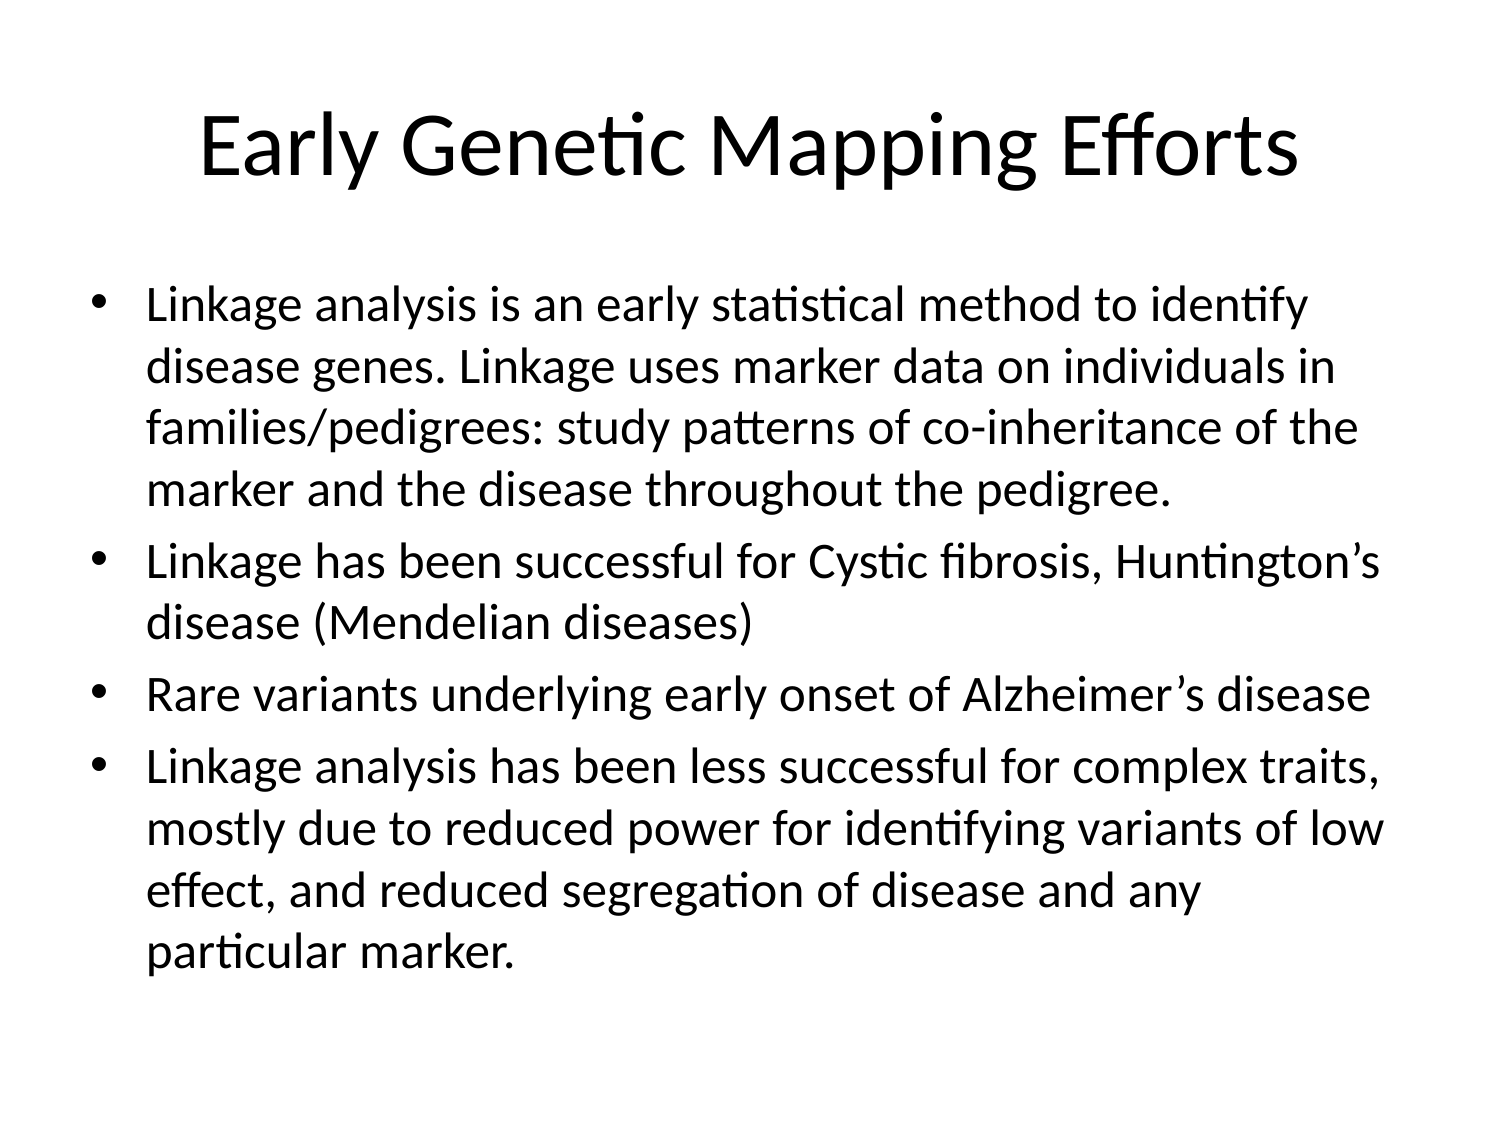

# Early Genetic Mapping Efforts
Linkage analysis is an early statistical method to identify disease genes. Linkage uses marker data on individuals in families/pedigrees: study patterns of co-inheritance of the marker and the disease throughout the pedigree.
Linkage has been successful for Cystic fibrosis, Huntington’s disease (Mendelian diseases)
Rare variants underlying early onset of Alzheimer’s disease
Linkage analysis has been less successful for complex traits, mostly due to reduced power for identifying variants of low effect, and reduced segregation of disease and any particular marker.